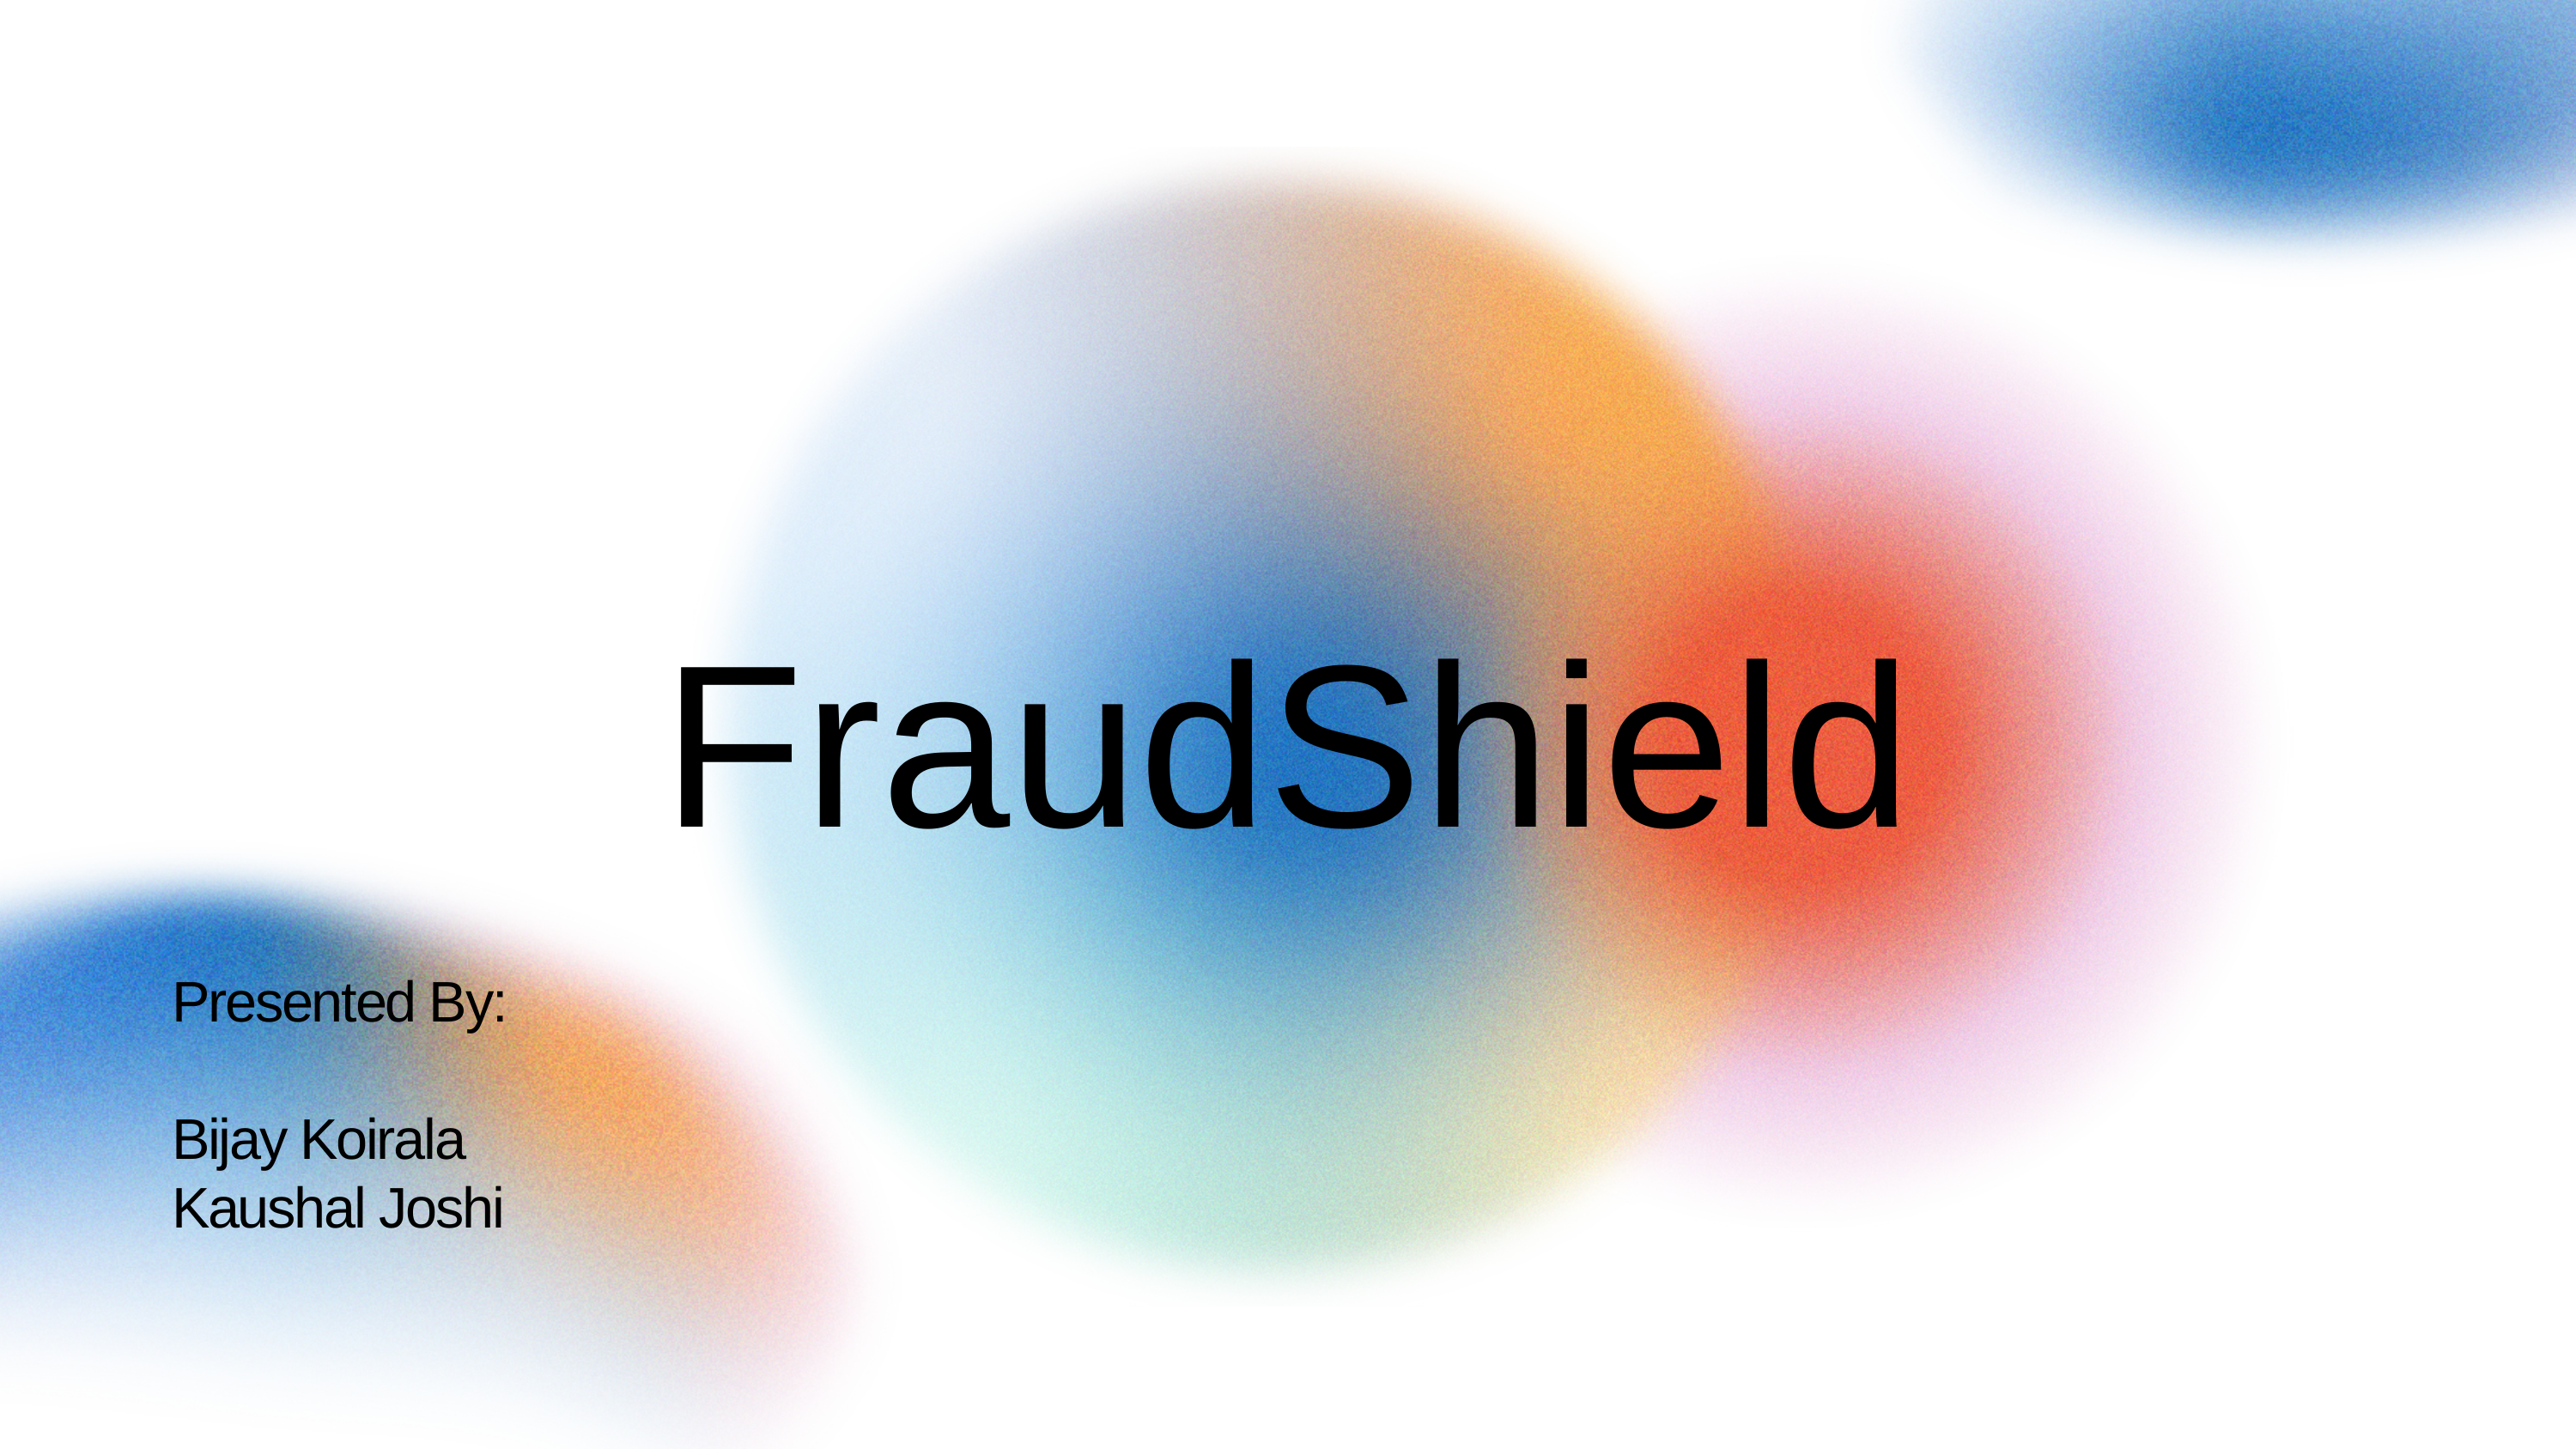

FraudShield

Presented By:

Bijay Koirala
Kaushal Joshi